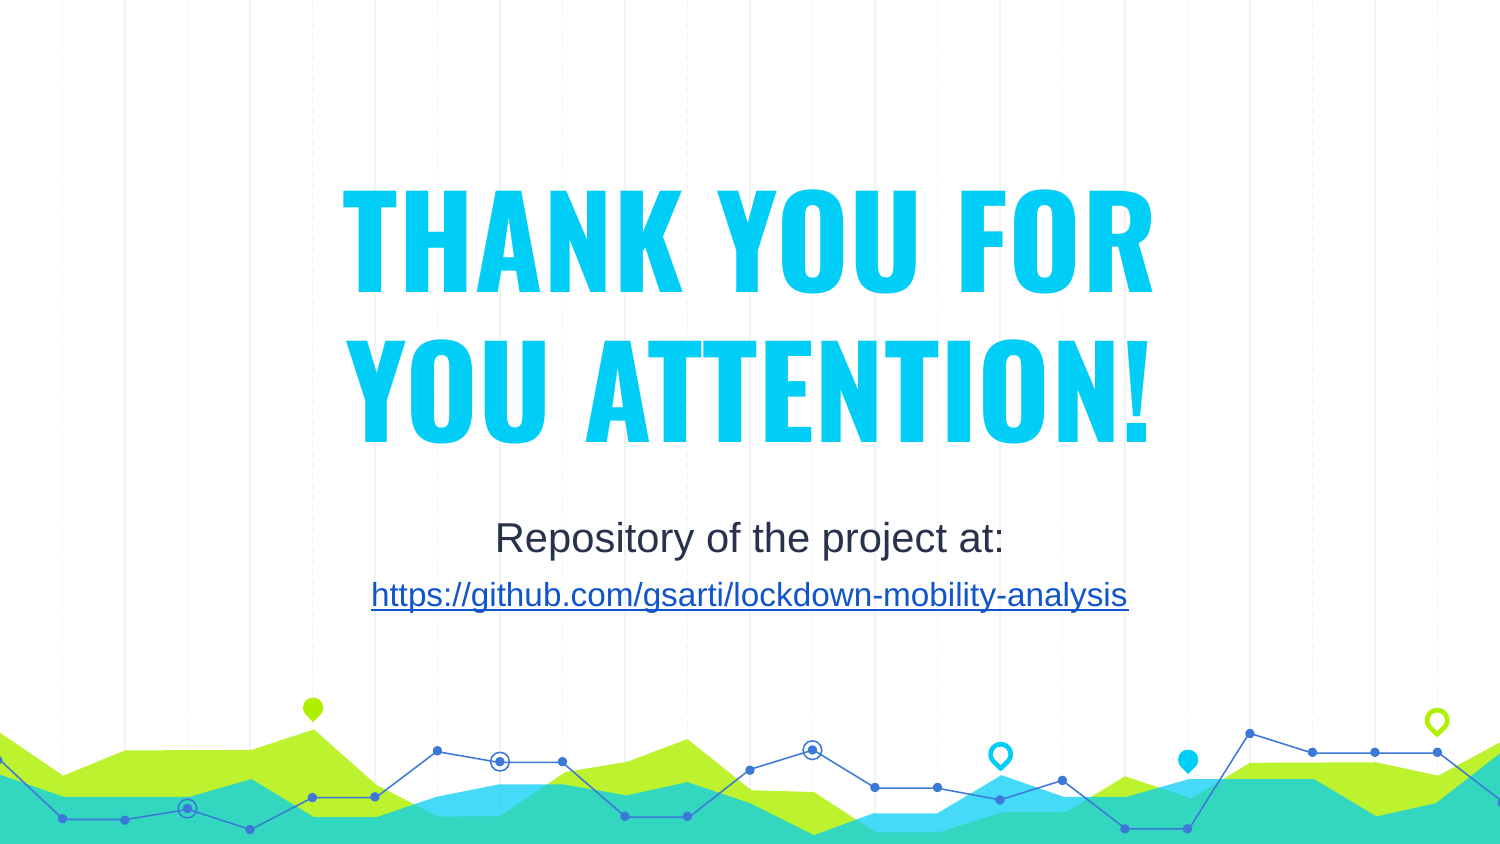

THANK YOU FOR YOU ATTENTION!
Repository of the project at:
https://github.com/gsarti/lockdown-mobility-analysis